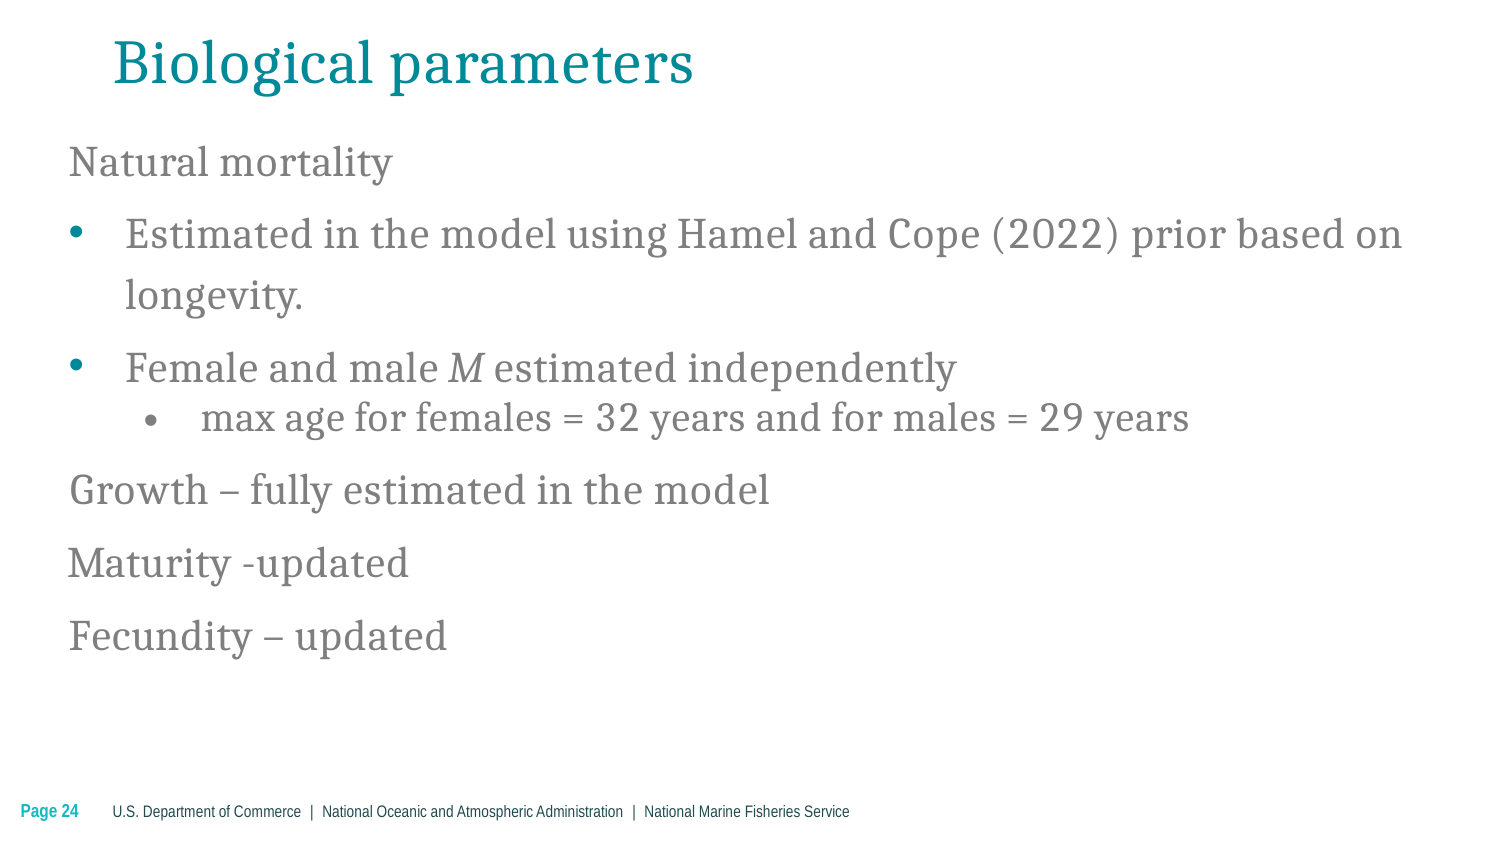

# Biological parameters
Natural mortality
Estimated in the model using Hamel and Cope (2022) prior based on longevity.
Female and male M estimated independently
max age for females = 32 years and for males = 29 years
Growth – fully estimated in the model
Maturity -updated
Fecundity – updated